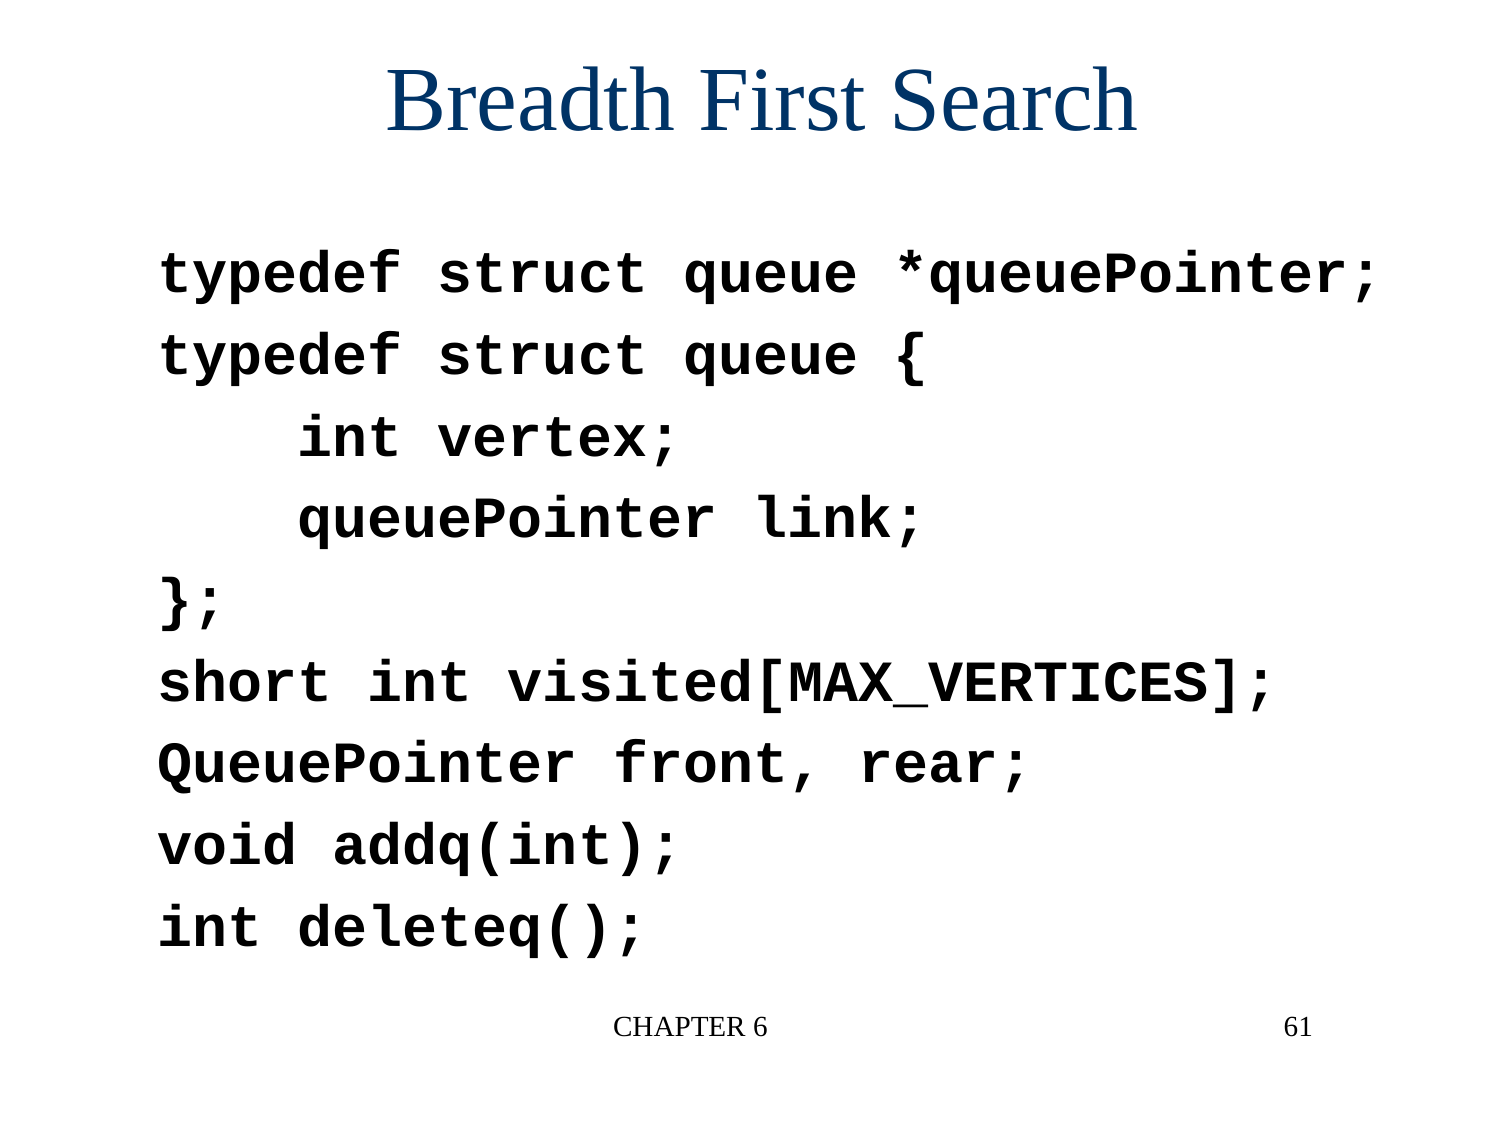

Breadth First Search
typedef struct queue *queuePointer;
typedef struct queue {
    int vertex;
    queuePointer link;
};
short int visited[MAX_VERTICES];
QueuePointer front, rear;
void addq(int);
int deleteq();
CHAPTER 6
61